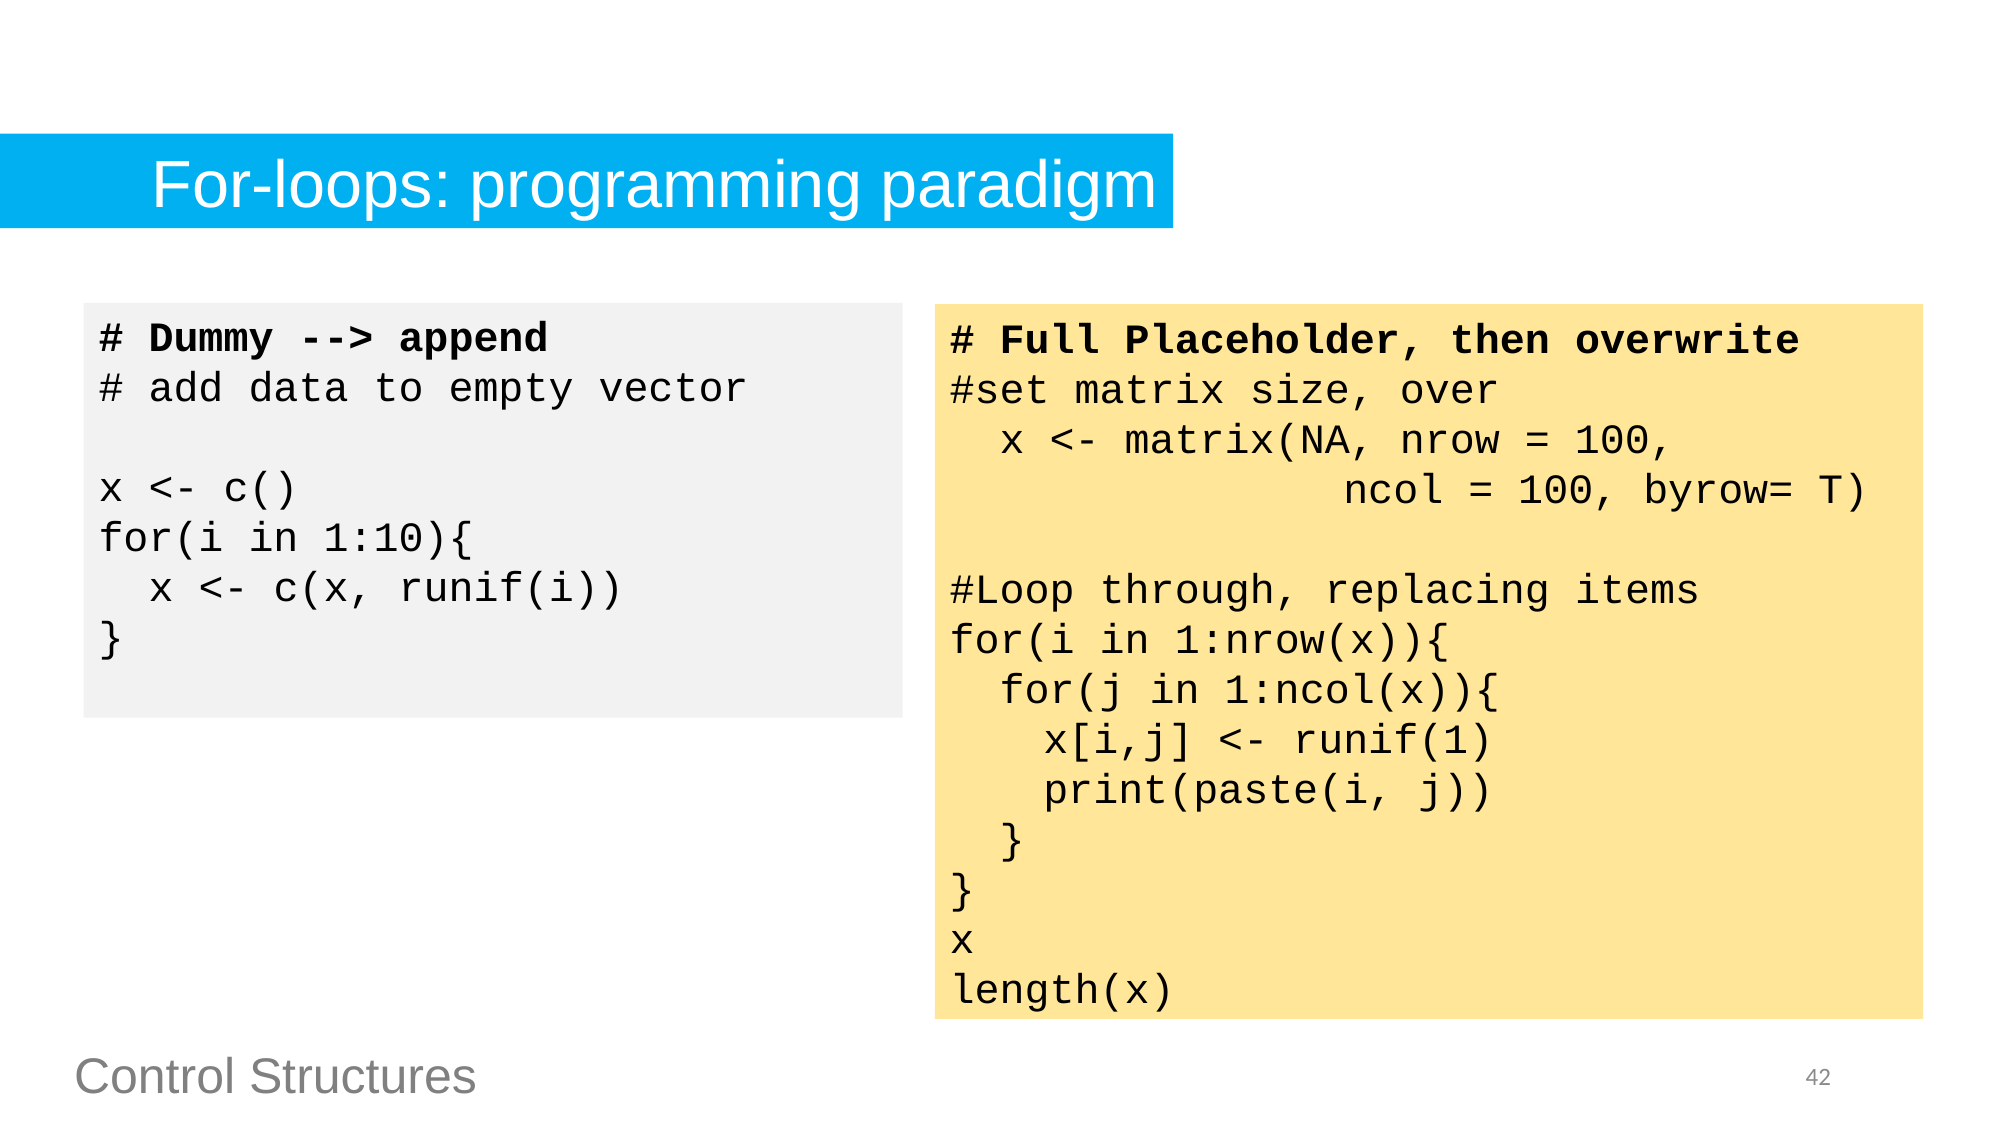

For-loops: programming paradigm
# Dummy --> append
# add data to empty vector

x <- c()
for(i in 1:10){
  x <- c(x, runif(i))
}

# Full Placeholder, then overwrite
#set matrix size, over
  x <- matrix(NA, nrow = 100,
			ncol = 100, byrow= T)

#Loop through, replacing items
for(i in 1:nrow(x)){
  for(j in 1:ncol(x)){
	x[i,j] <- runif(1)
	print(paste(i, j))
  }
}
x
length(x)
Control Structures
42